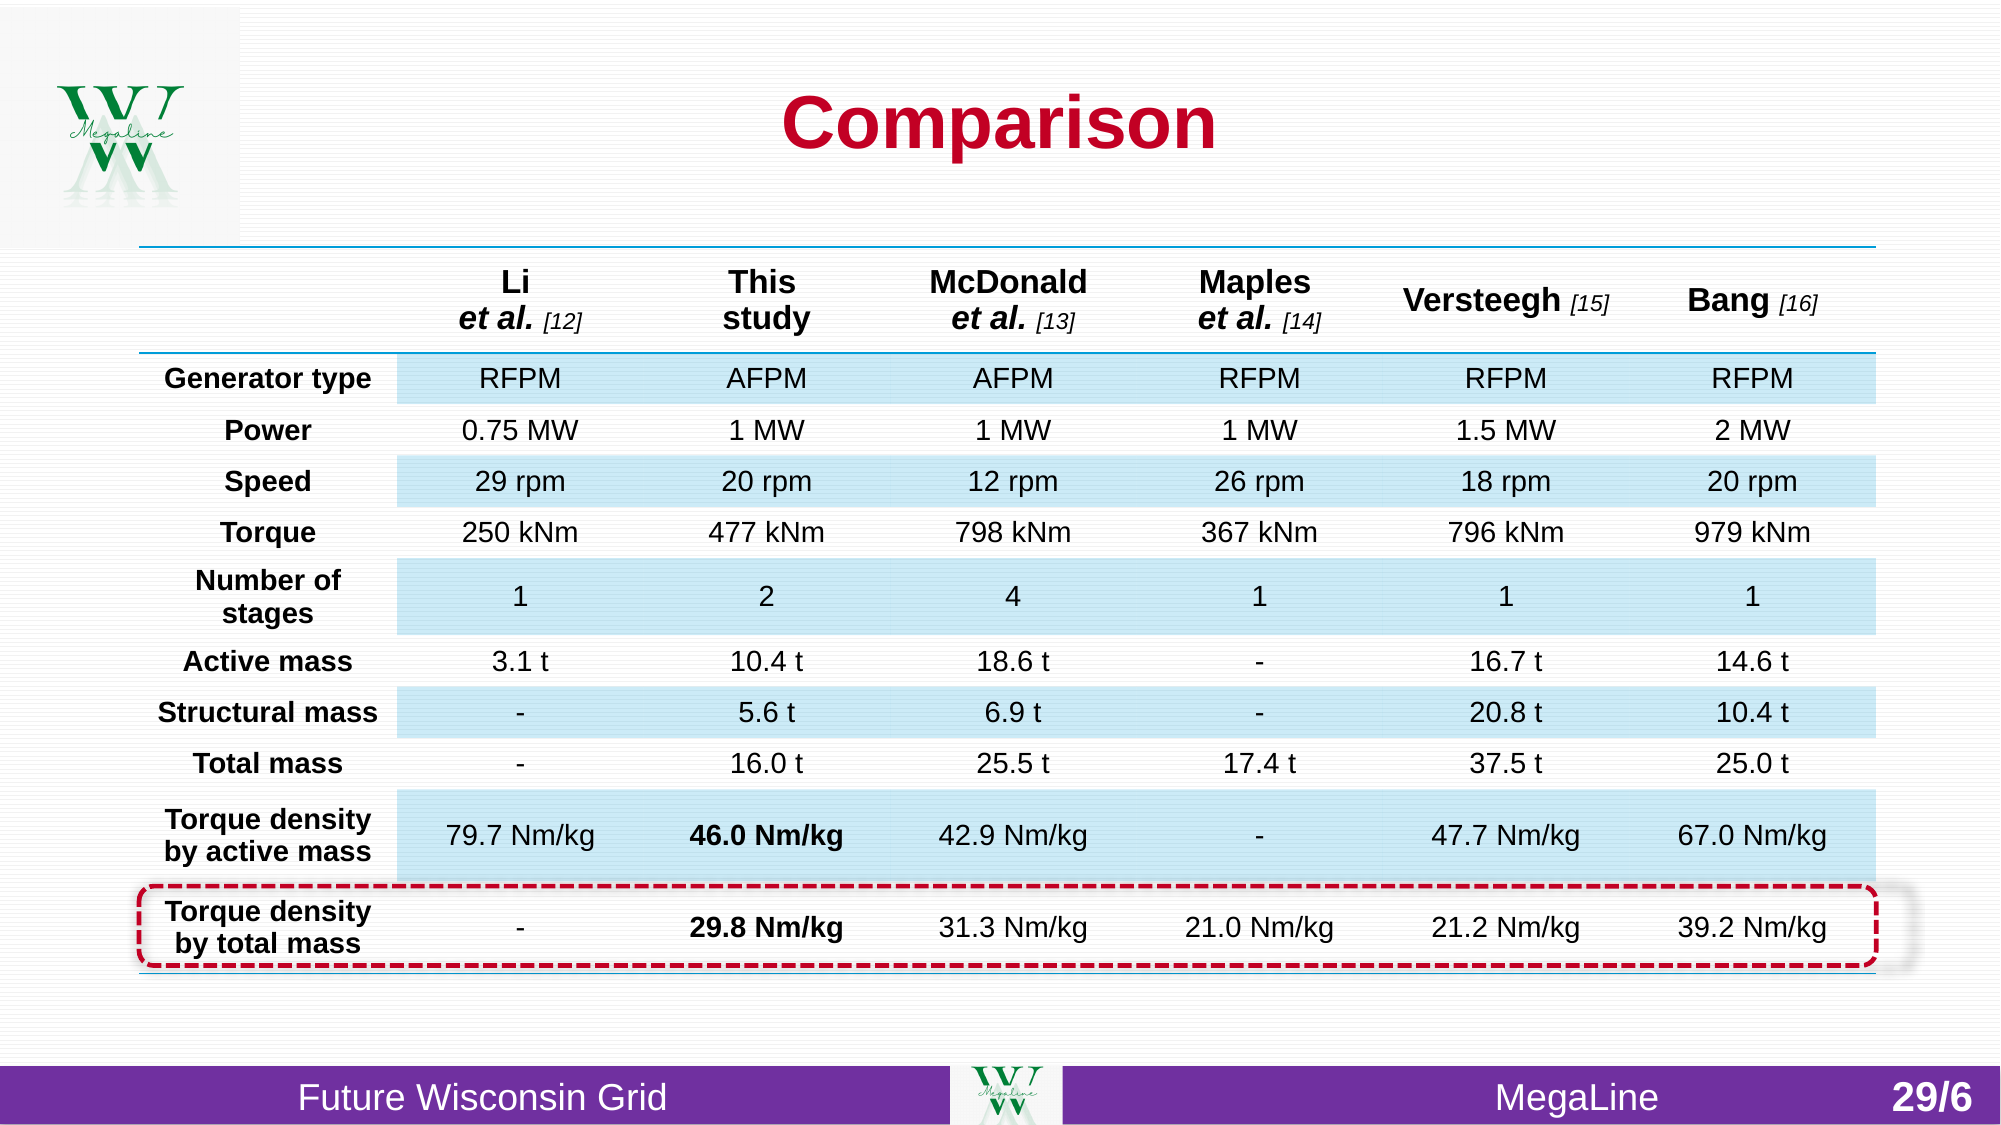

Comparison
|  | Li et al. [12] | This study | McDonald et al. [13] | Maples et al. [14] | Versteegh [15] | Bang [16] |
| --- | --- | --- | --- | --- | --- | --- |
| Generator type | RFPM | AFPM | AFPM | RFPM | RFPM | RFPM |
| Power | 0.75 MW | 1 MW | 1 MW | 1 MW | 1.5 MW | 2 MW |
| Speed | 29 rpm | 20 rpm | 12 rpm | 26 rpm | 18 rpm | 20 rpm |
| Torque | 250 kNm | 477 kNm | 798 kNm | 367 kNm | 796 kNm | 979 kNm |
| Number of stages | 1 | 2 | 4 | 1 | 1 | 1 |
| Active mass | 3.1 t | 10.4 t | 18.6 t | - | 16.7 t | 14.6 t |
| Structural mass | - | 5.6 t | 6.9 t | - | 20.8 t | 10.4 t |
| Total mass | - | 16.0 t | 25.5 t | 17.4 t | 37.5 t | 25.0 t |
| Torque density by active mass | 79.7 Nm/kg | 46.0 Nm/kg | 42.9 Nm/kg | - | 47.7 Nm/kg | 67.0 Nm/kg |
| Torque density by total mass | - | 29.8 Nm/kg | 31.3 Nm/kg | 21.0 Nm/kg | 21.2 Nm/kg | 39.2 Nm/kg |